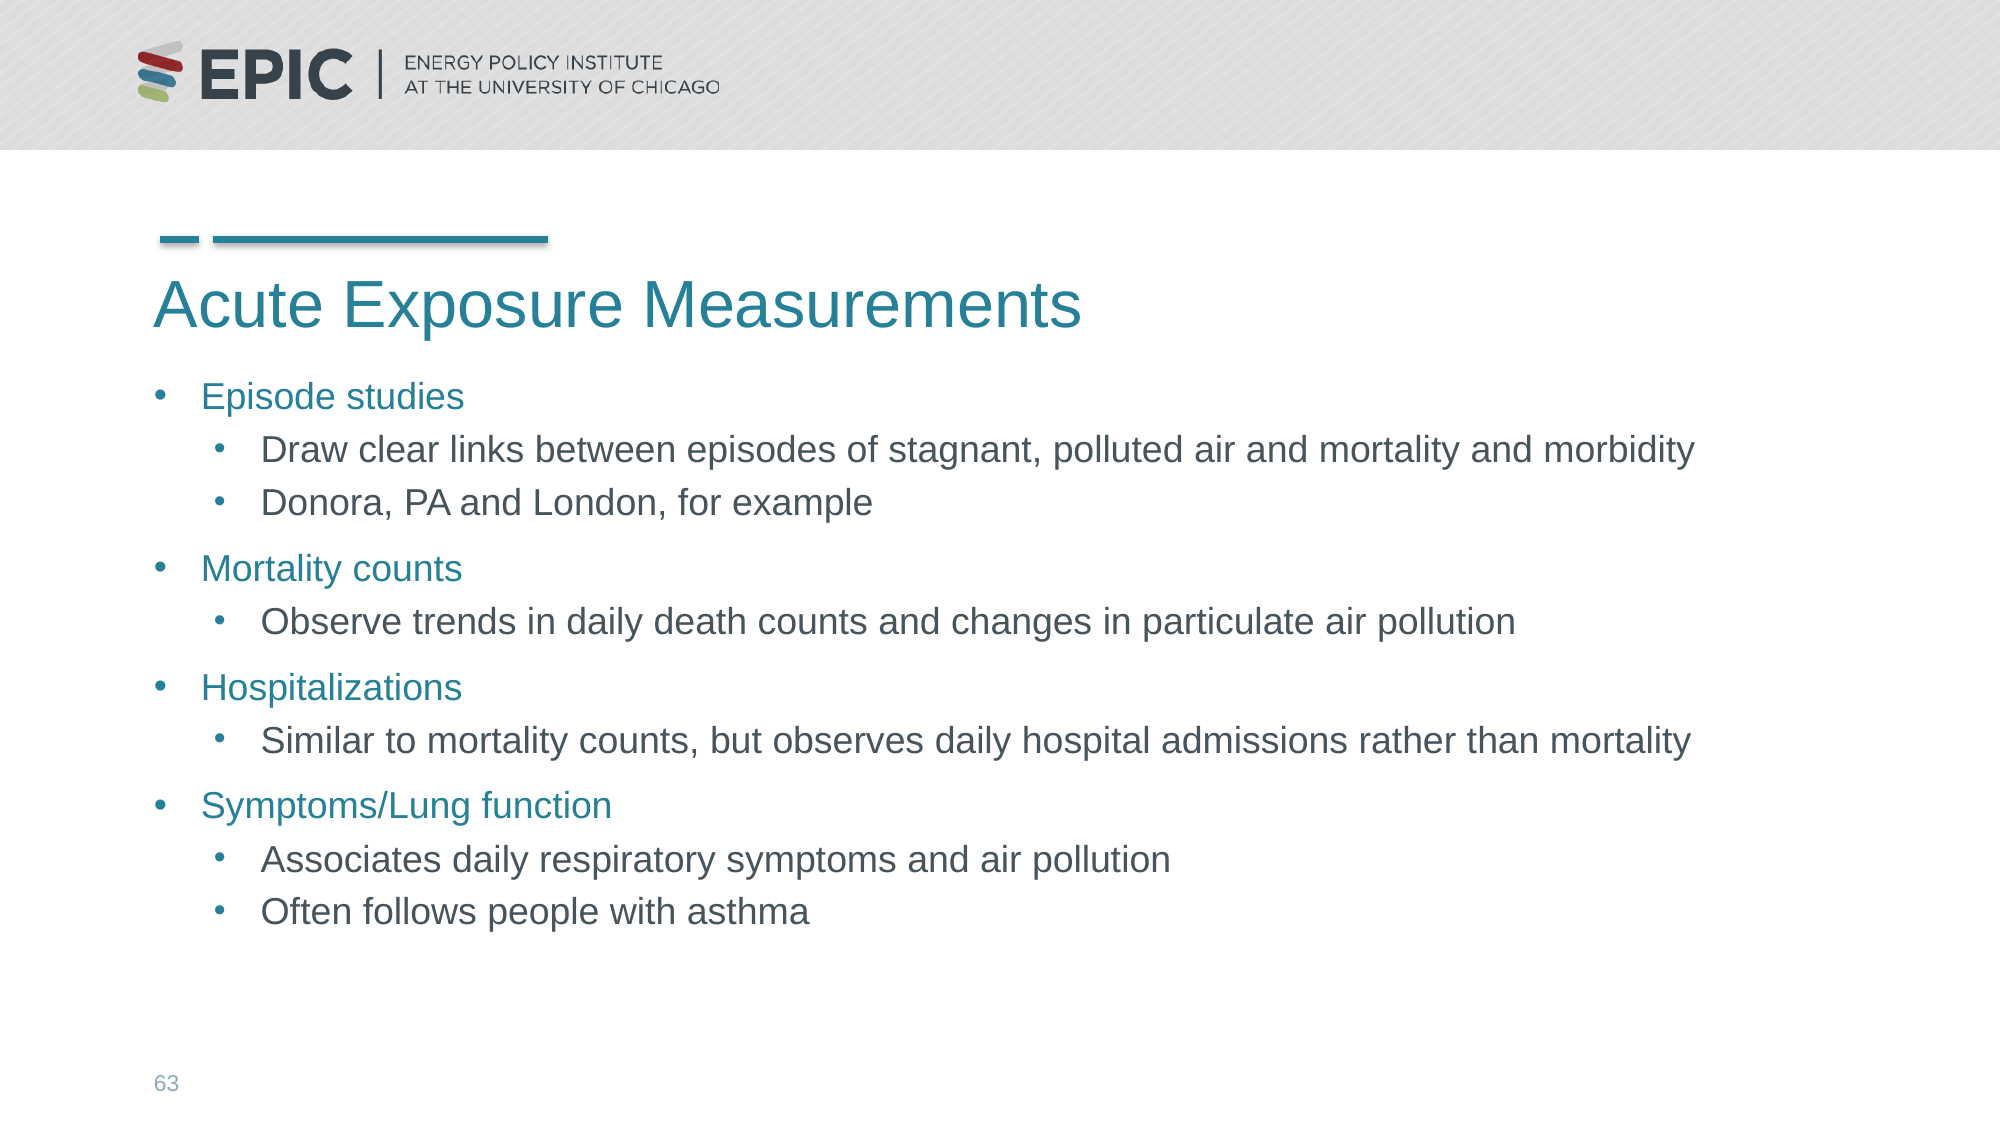

# Acute Exposure Measurements
Episode studies
Draw clear links between episodes of stagnant, polluted air and mortality and morbidity
Donora, PA and London, for example
Mortality counts
Observe trends in daily death counts and changes in particulate air pollution
Hospitalizations
Similar to mortality counts, but observes daily hospital admissions rather than mortality
Symptoms/Lung function
Associates daily respiratory symptoms and air pollution
Often follows people with asthma
63